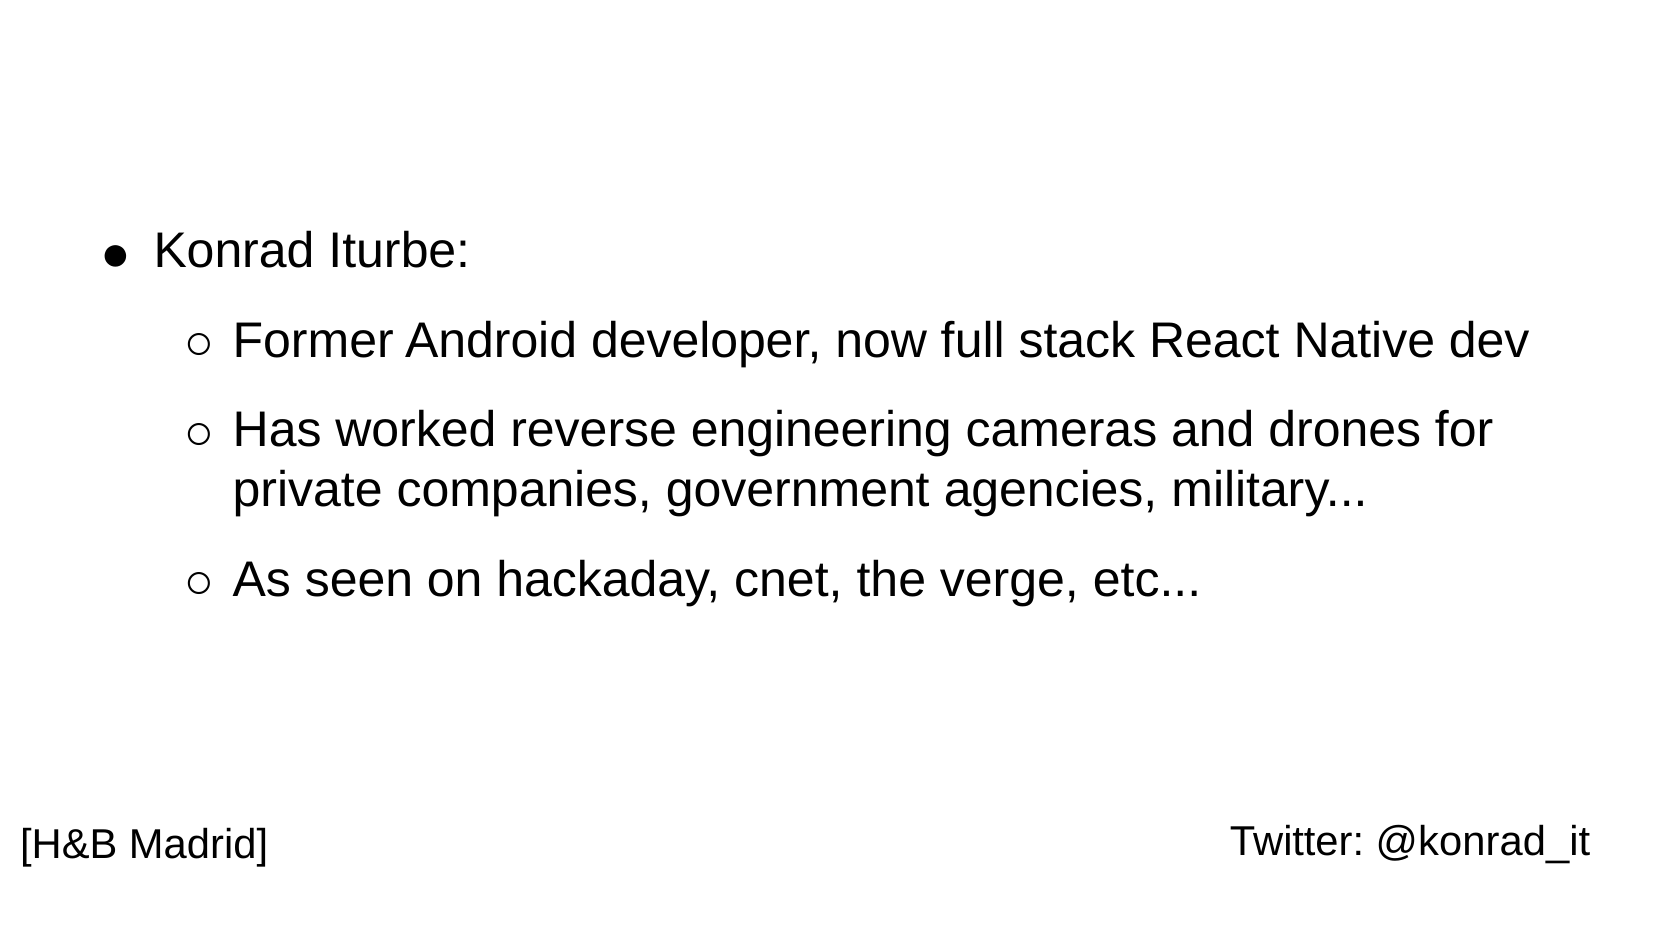

Konrad Iturbe:
Former Android developer, now full stack React Native dev
Has worked reverse engineering cameras and drones for private companies, government agencies, military...
As seen on hackaday, cnet, the verge, etc...

Twitter: @konrad_it
[H&B Madrid]